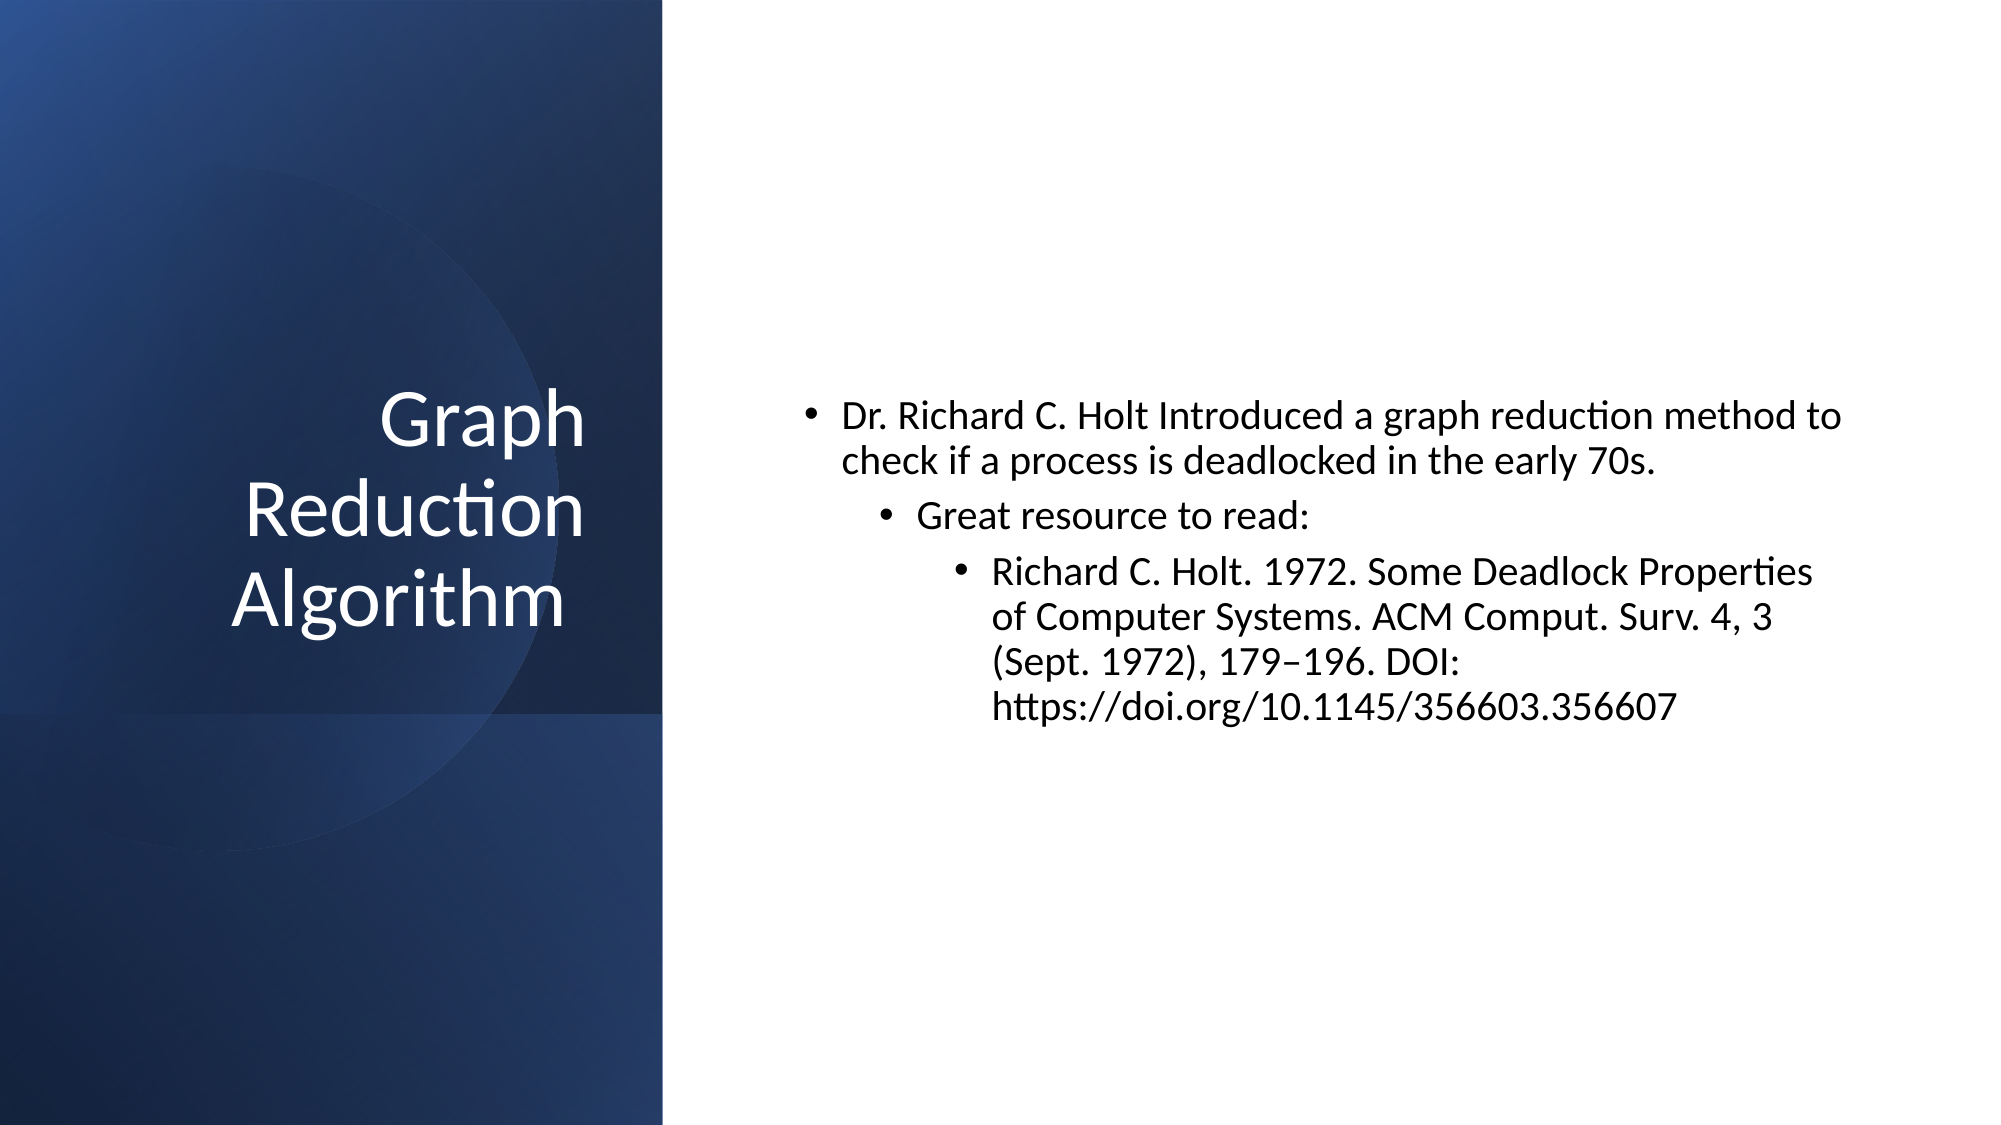

# Graph Reduction Algorithm
Dr. Richard C. Holt Introduced a graph reduction method to check if a process is deadlocked in the early 70s.
Great resource to read:
Richard C. Holt. 1972. Some Deadlock Properties of Computer Systems. ACM Comput. Surv. 4, 3 (Sept. 1972), 179–196. DOI: https://doi.org/10.1145/356603.356607